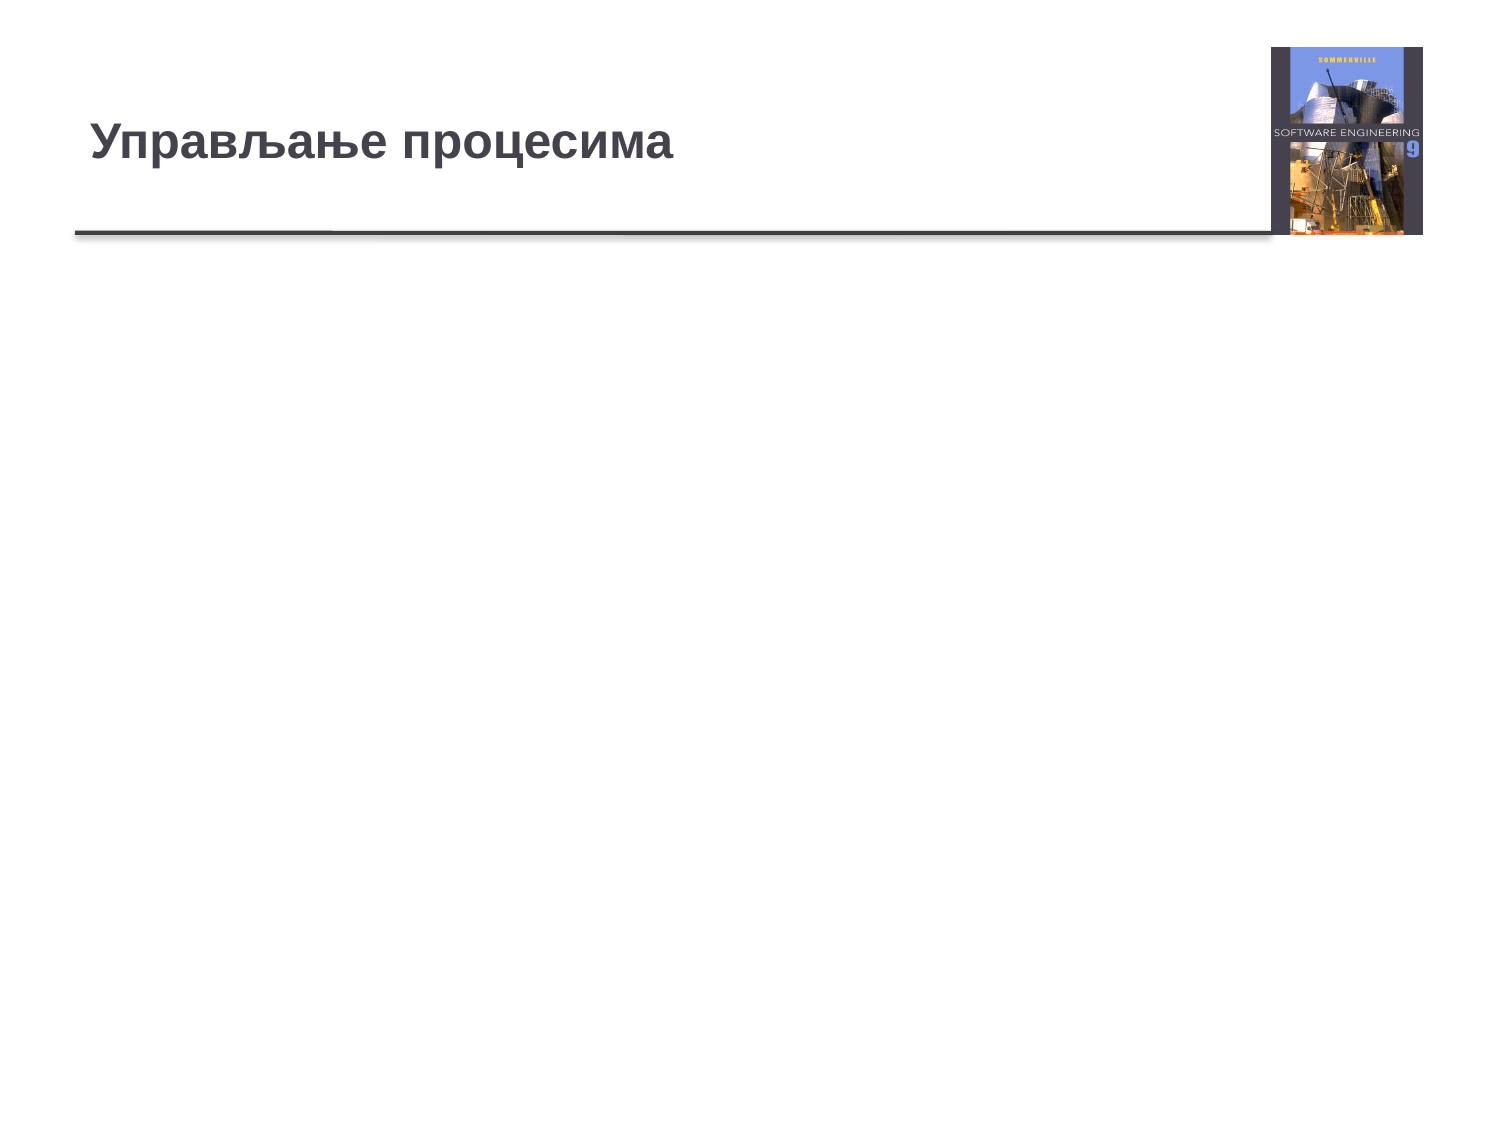

# Управљање процесима
Бави се управљањем скупом конкурентних процеса.
Периодични процеси се извршавају по претходно одређеним временским интервалима.
Оперативни систем реалног времена користи сат реалног времена како би утврдио када да покрене процес, узимајући у обзир:
Периоду процеса – време између два покретања.
Временски рок процеса – време за које се процес мора завршити.